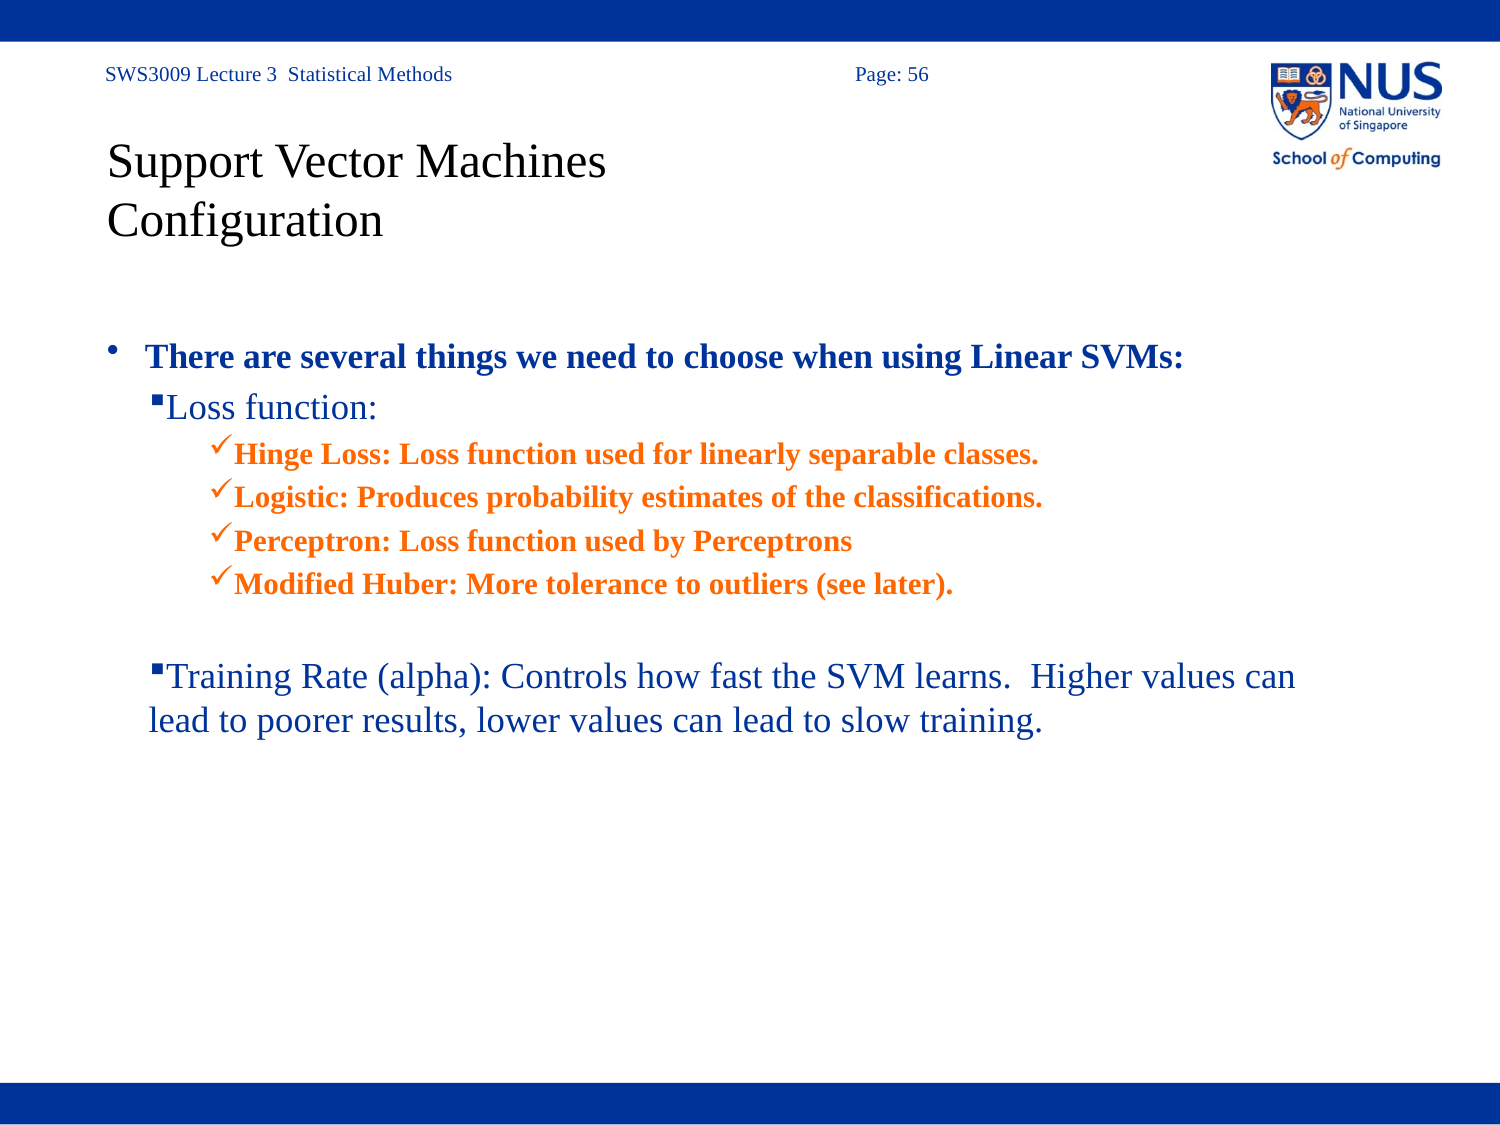

# Support Vector Machines Configuration
There are several things we need to choose when using Linear SVMs:
Loss function:
Hinge Loss: Loss function used for linearly separable classes.
Logistic: Produces probability estimates of the classifications.
Perceptron: Loss function used by Perceptrons
Modified Huber: More tolerance to outliers (see later).

Training Rate (alpha): Controls how fast the SVM learns.  Higher values can lead to poorer results, lower values can lead to slow training.